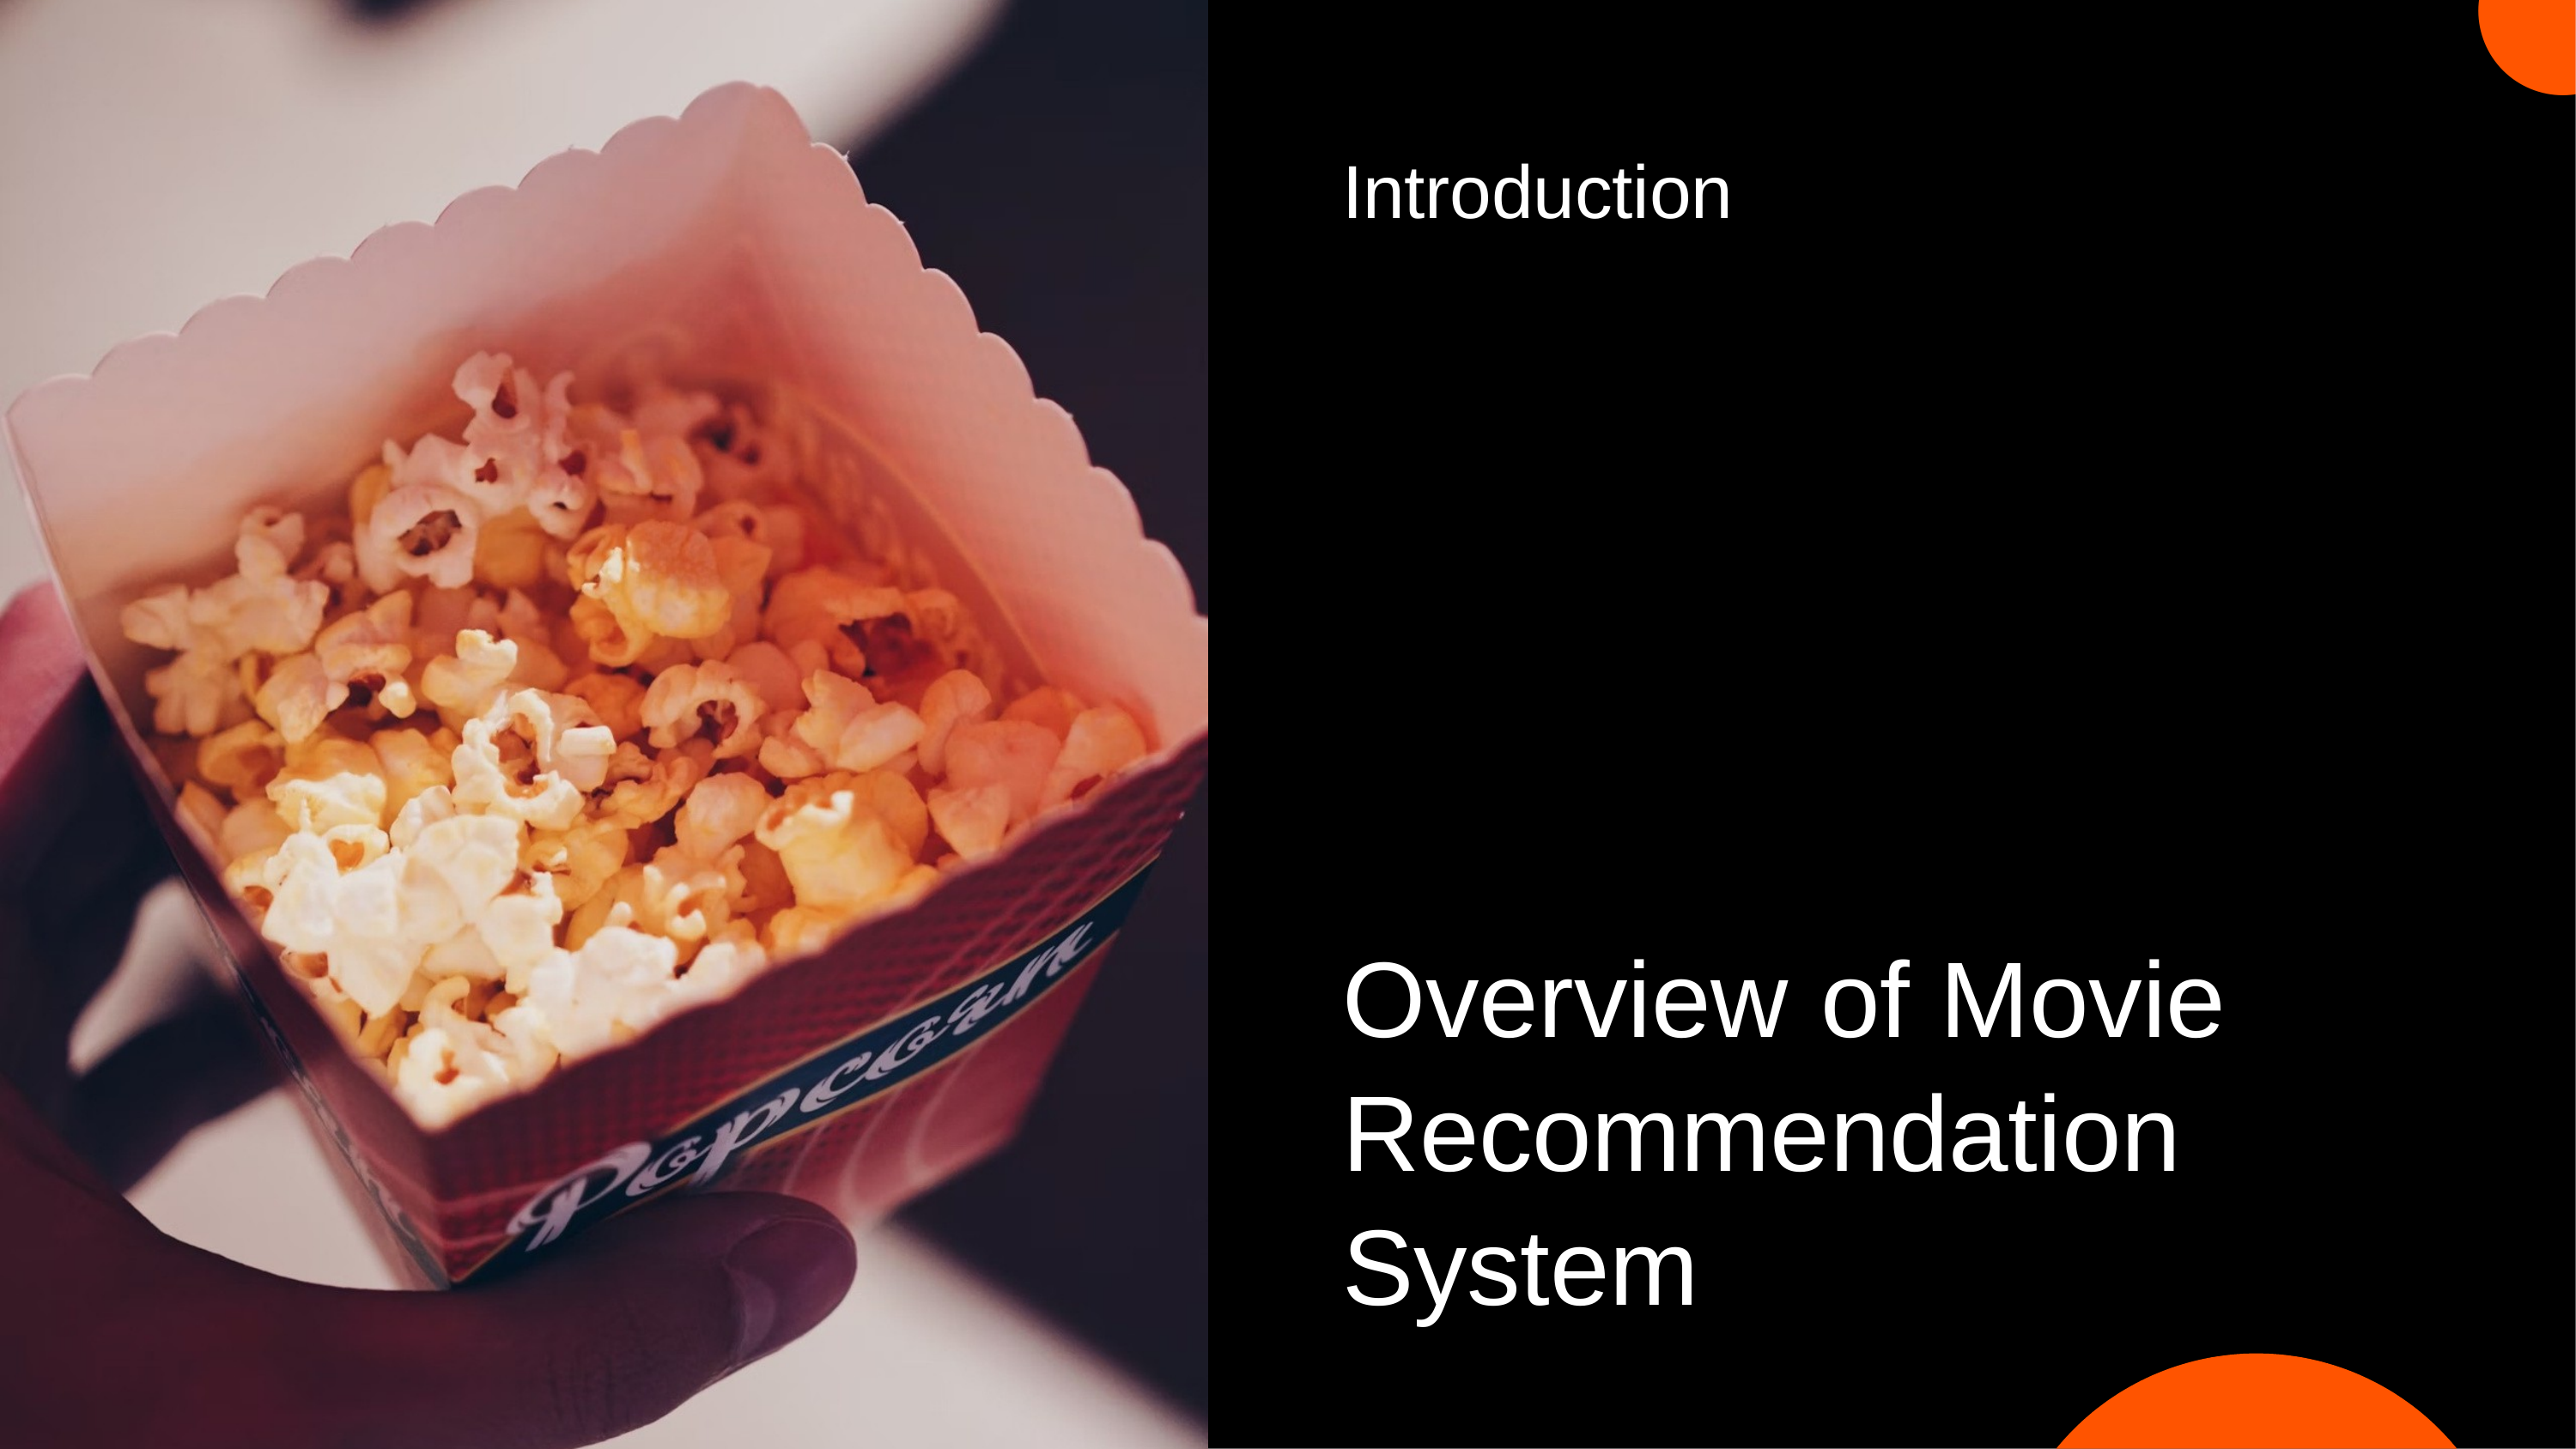

# Introduction
Overview	of	Movie Recommendation System